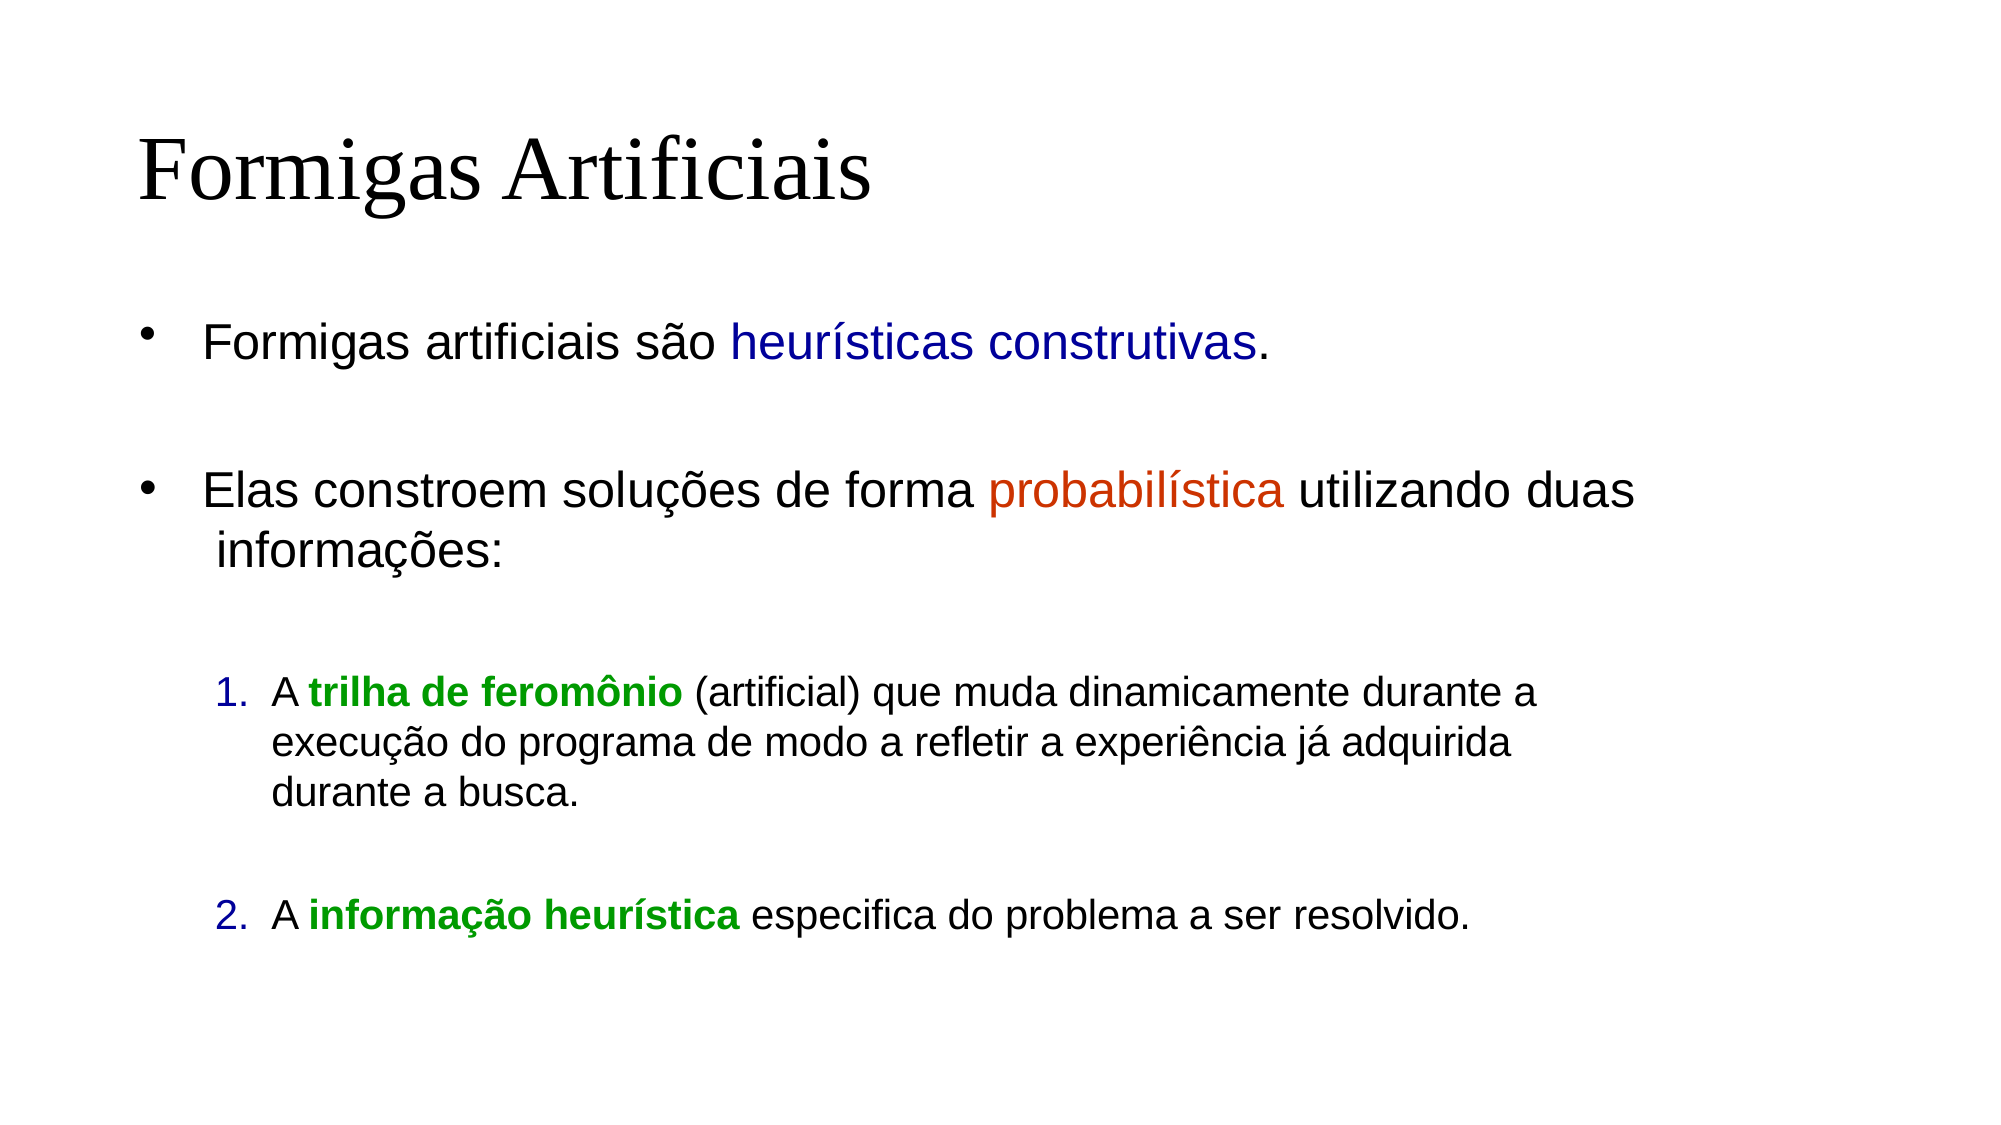

# Formigas Artificiais
Formigas artificiais são heurísticas construtivas.

Elas constroem soluções de forma probabilística utilizando duas  informações:

A trilha de feromônio (artificial) que muda dinamicamente durante a  execução do programa de modo a refletir a experiência já adquirida  durante a busca.

A informação heurística especifica do problema a ser resolvido.